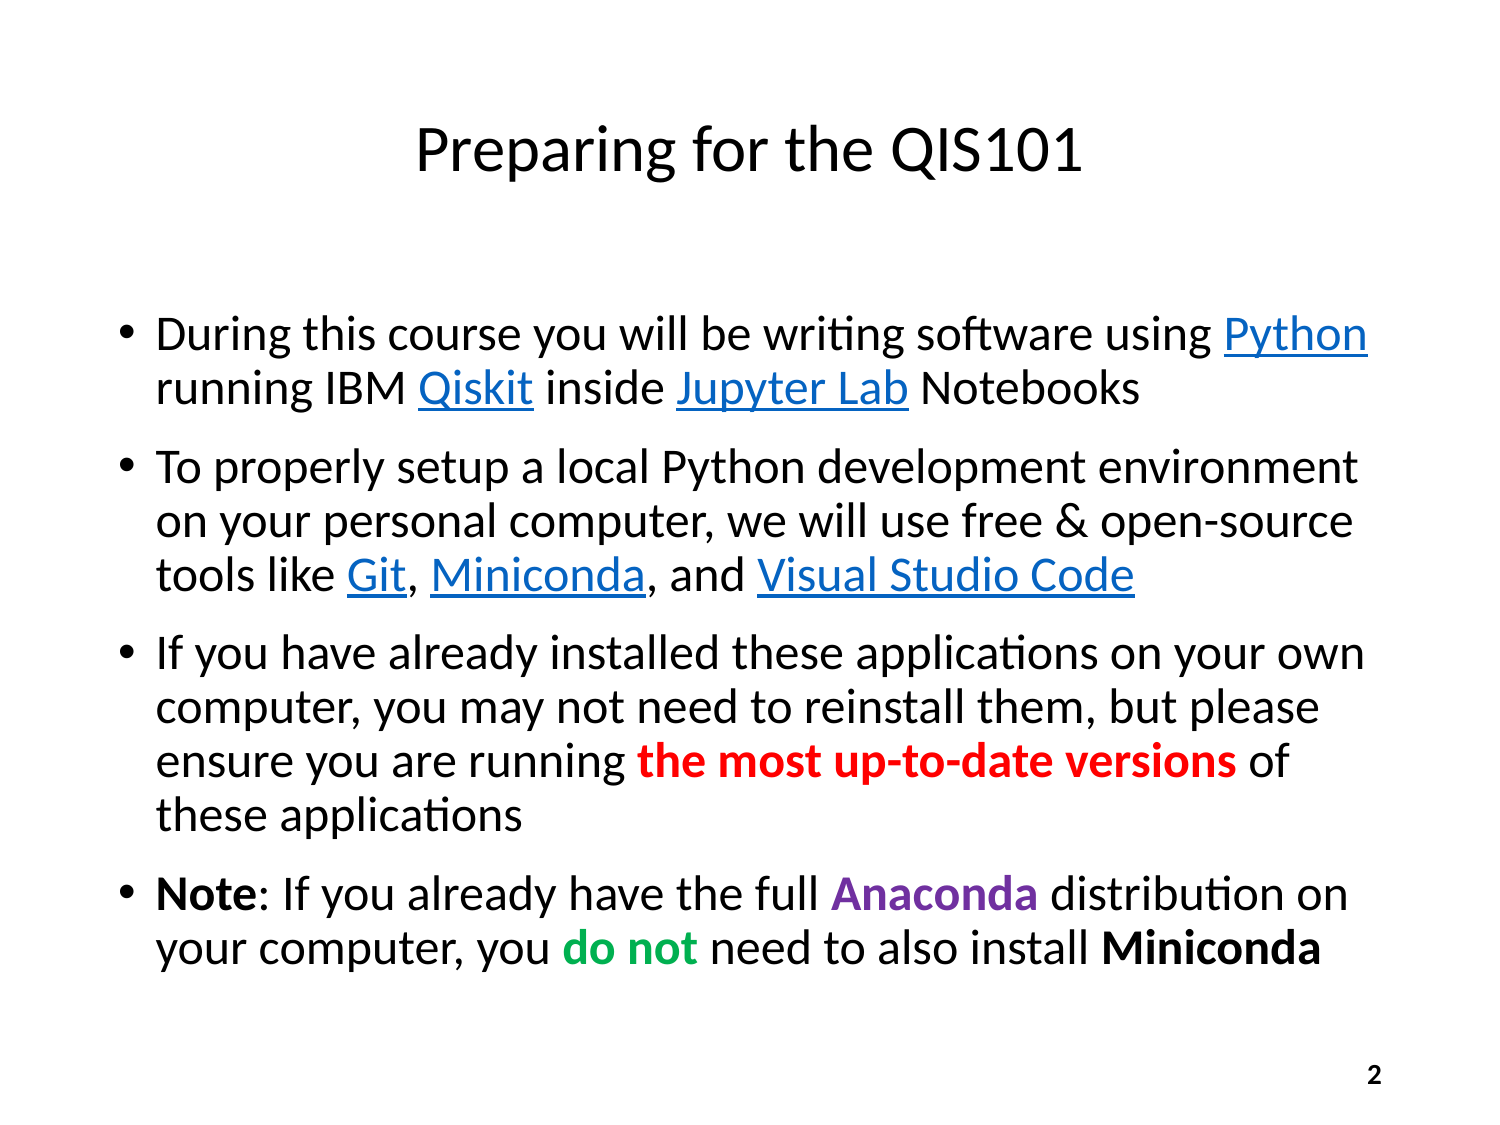

# Preparing for the QIS101
During this course you will be writing software using Python running IBM Qiskit inside Jupyter Lab Notebooks
To properly setup a local Python development environment on your personal computer, we will use free & open-source tools like Git, Miniconda, and Visual Studio Code
If you have already installed these applications on your own computer, you may not need to reinstall them, but please ensure you are running the most up-to-date versions of these applications
Note: If you already have the full Anaconda distribution on your computer, you do not need to also install Miniconda
2